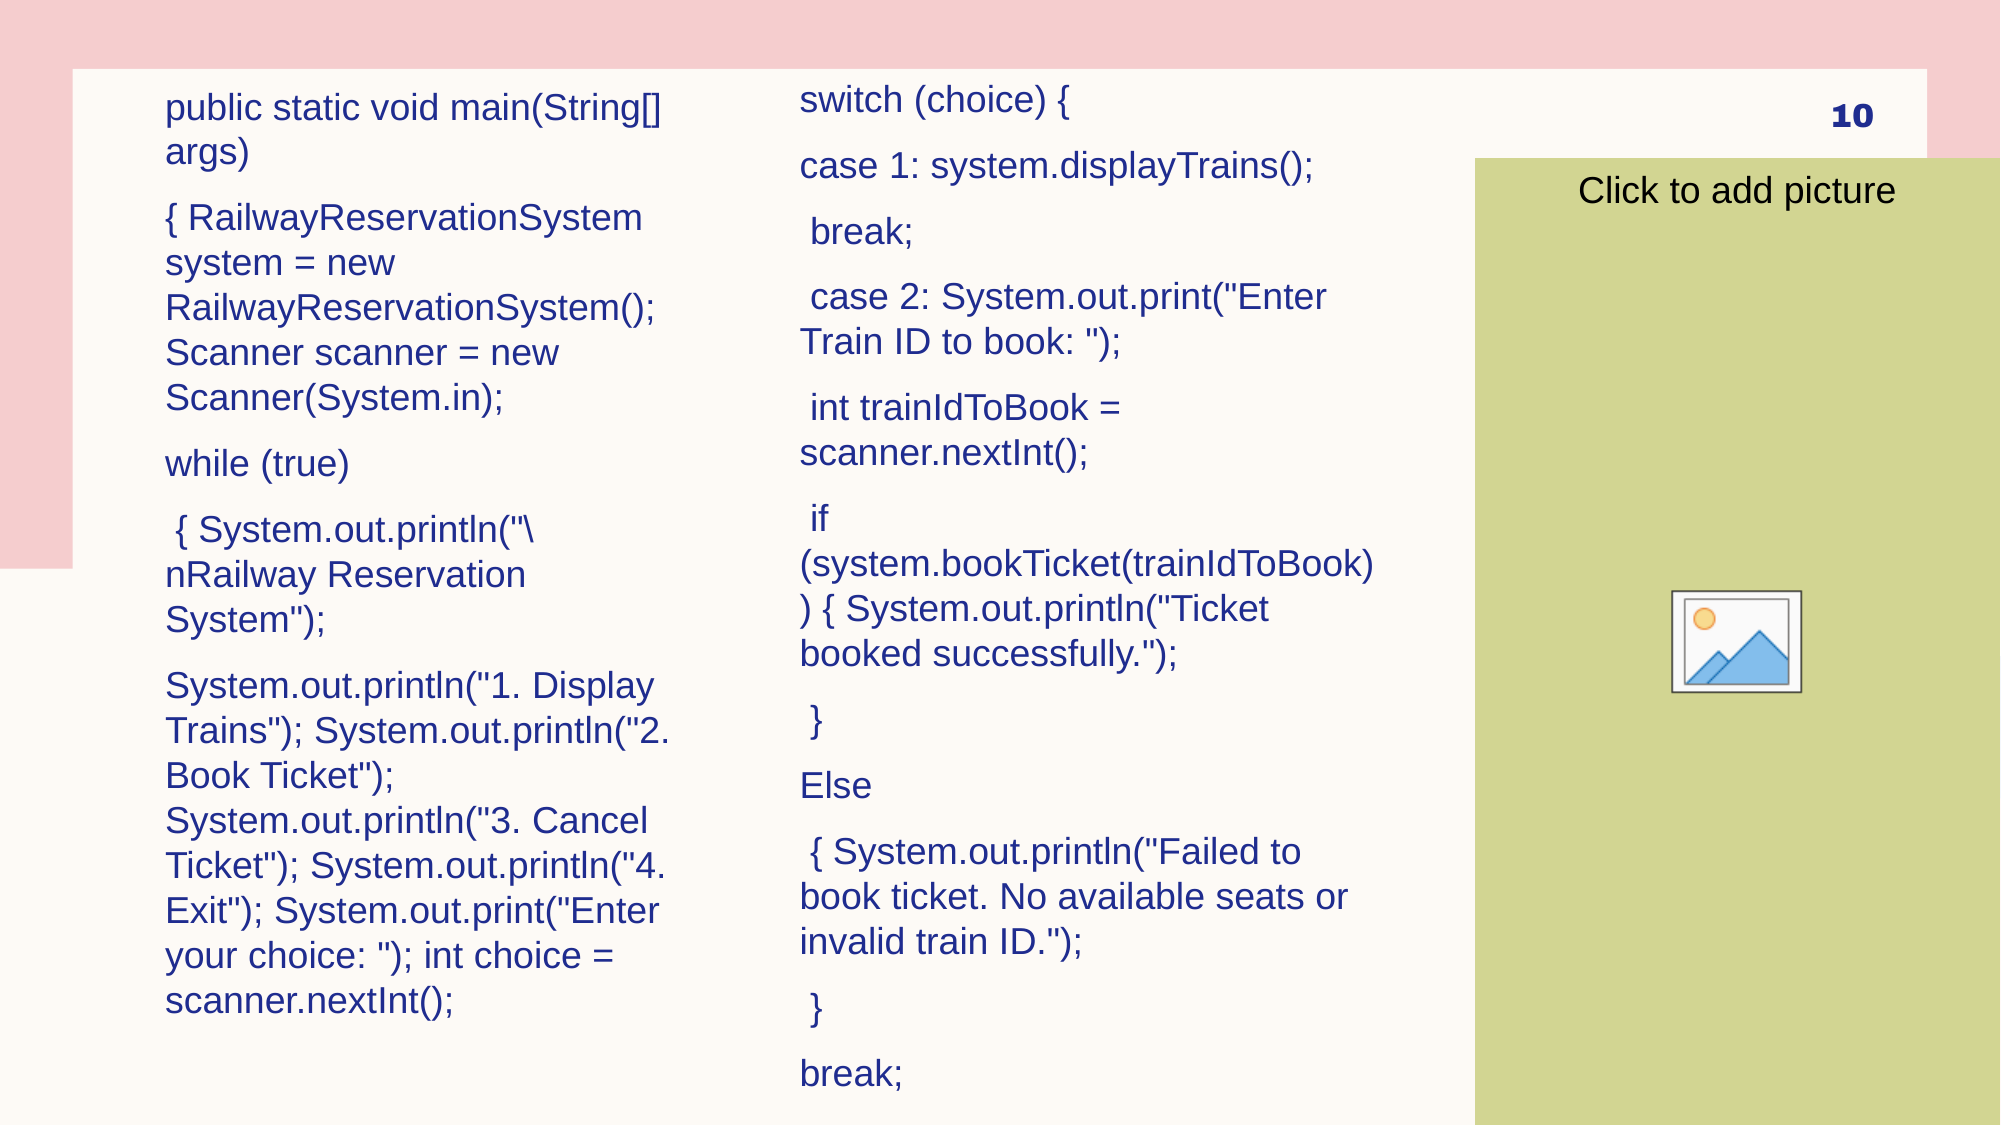

#
switch (choice) {
case 1: system.displayTrains();
 break;
 case 2: System.out.print("Enter Train ID to book: ");
 int trainIdToBook = scanner.nextInt();
 if (system.bookTicket(trainIdToBook)) { System.out.println("Ticket booked successfully.");
 }
Else
 { System.out.println("Failed to book ticket. No available seats or invalid train ID.");
 }
break;
10
public static void main(String[] args)
{ RailwayReservationSystem system = new RailwayReservationSystem(); Scanner scanner = new Scanner(System.in);
while (true)
 { System.out.println("\nRailway Reservation System");
System.out.println("1. Display Trains"); System.out.println("2. Book Ticket"); System.out.println("3. Cancel Ticket"); System.out.println("4. Exit"); System.out.print("Enter your choice: "); int choice = scanner.nextInt();